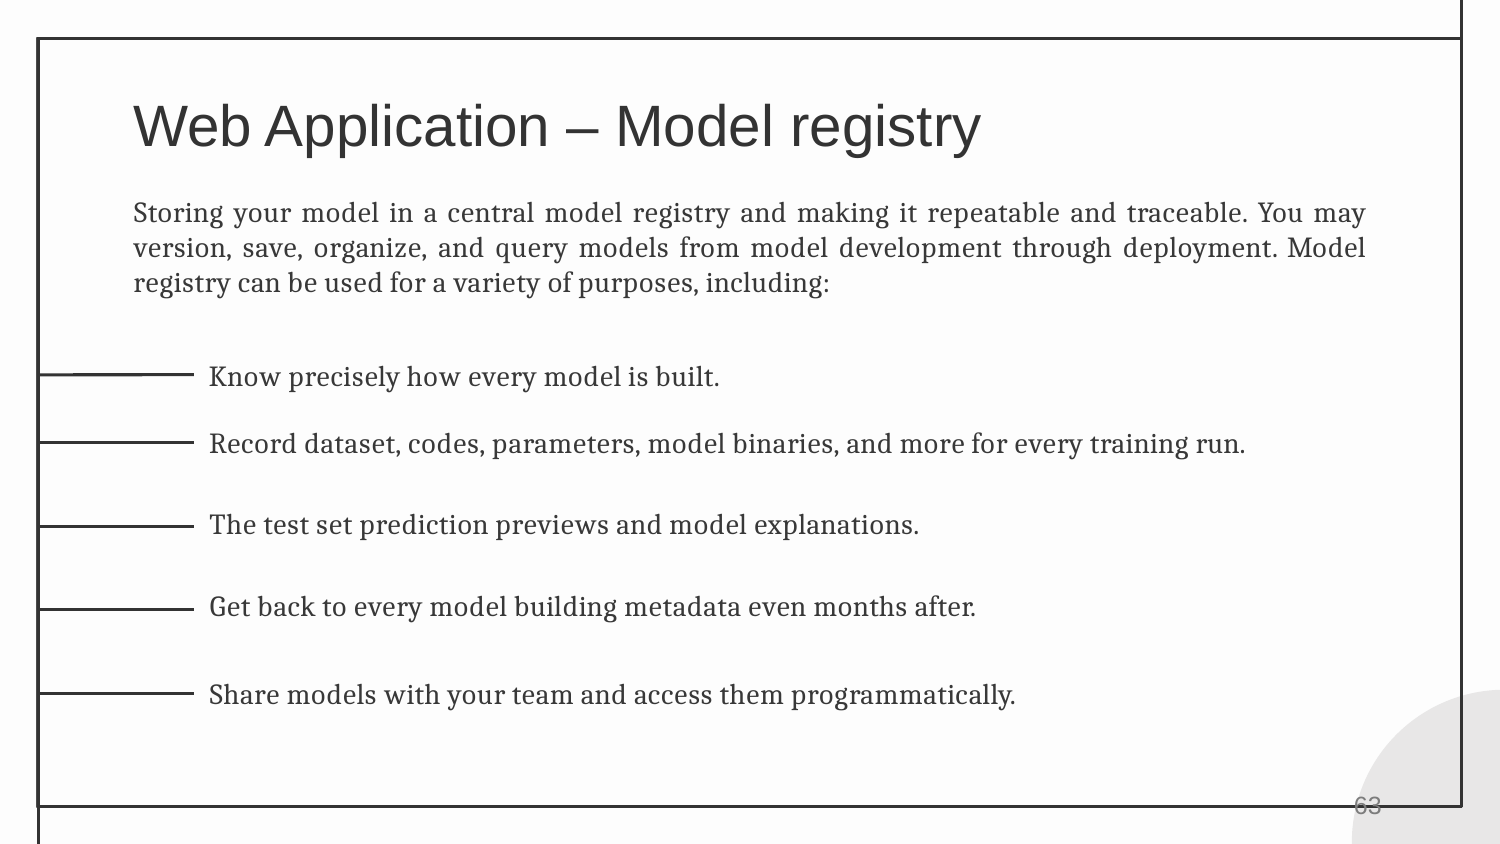

# Web Application – Model registry
Storing your model in a central model registry and making it repeatable and traceable. You may version, save, organize, and query models from model development through deployment. Model registry can be used for a variety of purposes, including:
Know precisely how every model is built.
Record dataset, codes, parameters, model binaries, and more for every training run.
The test set prediction previews and model explanations.
Get back to every model building metadata even months after.
Share models with your team and access them programmatically.
63